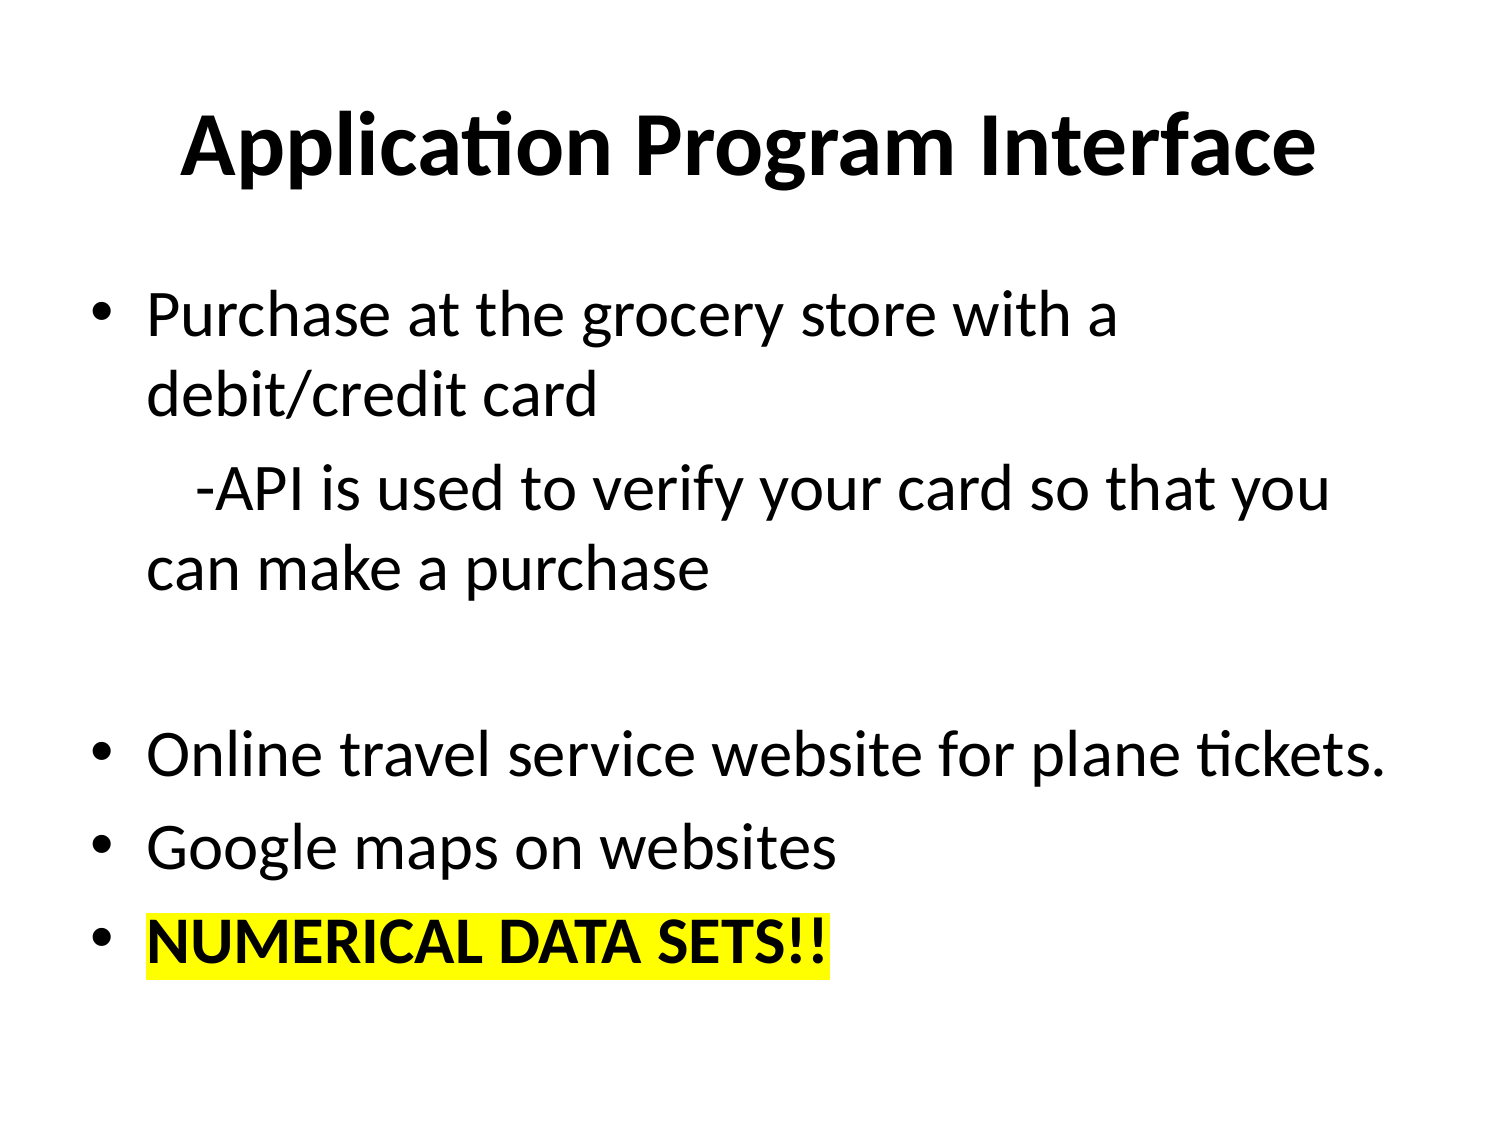

# Application Program Interface
Purchase at the grocery store with a debit/credit card
       -API is used to verify your card so that you can make a purchase

Online travel service website for plane tickets.
Google maps on websites
NUMERICAL DATA SETS!!